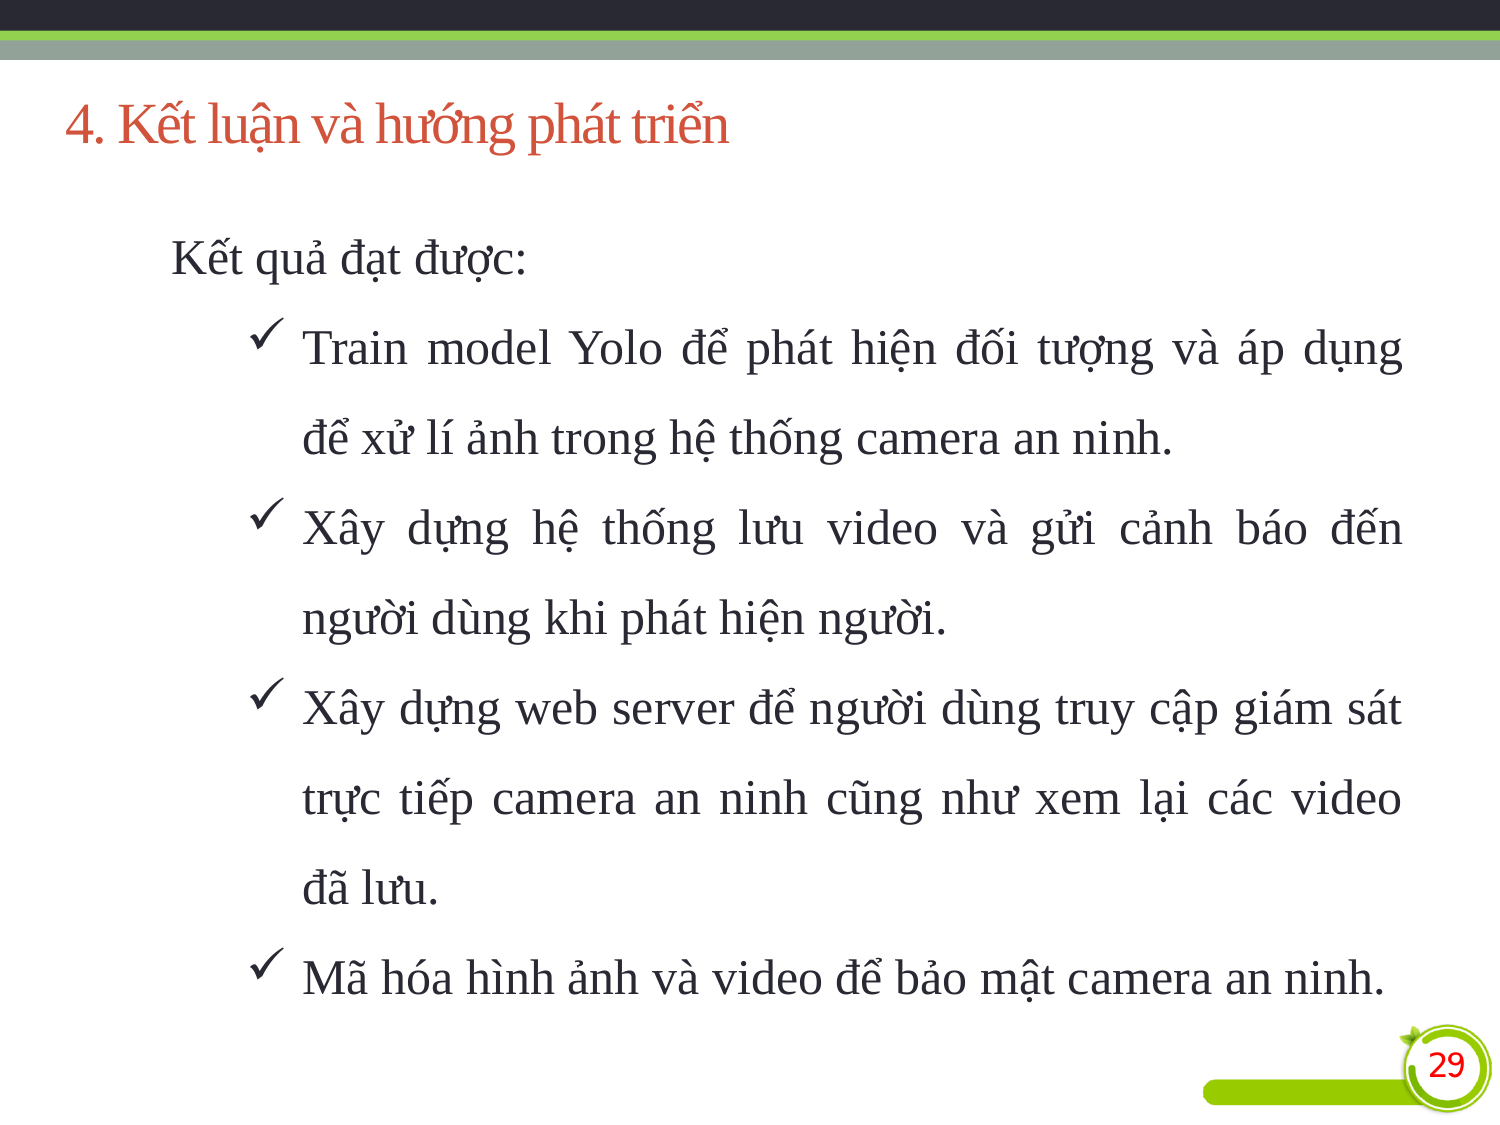

4. Kết luận và hướng phát triển
Kết quả đạt được:
Train model Yolo để phát hiện đối tượng và áp dụng để xử lí ảnh trong hệ thống camera an ninh.
Xây dựng hệ thống lưu video và gửi cảnh báo đến người dùng khi phát hiện người.
Xây dựng web server để người dùng truy cập giám sát trực tiếp camera an ninh cũng như xem lại các video đã lưu.
Mã hóa hình ảnh và video để bảo mật camera an ninh.